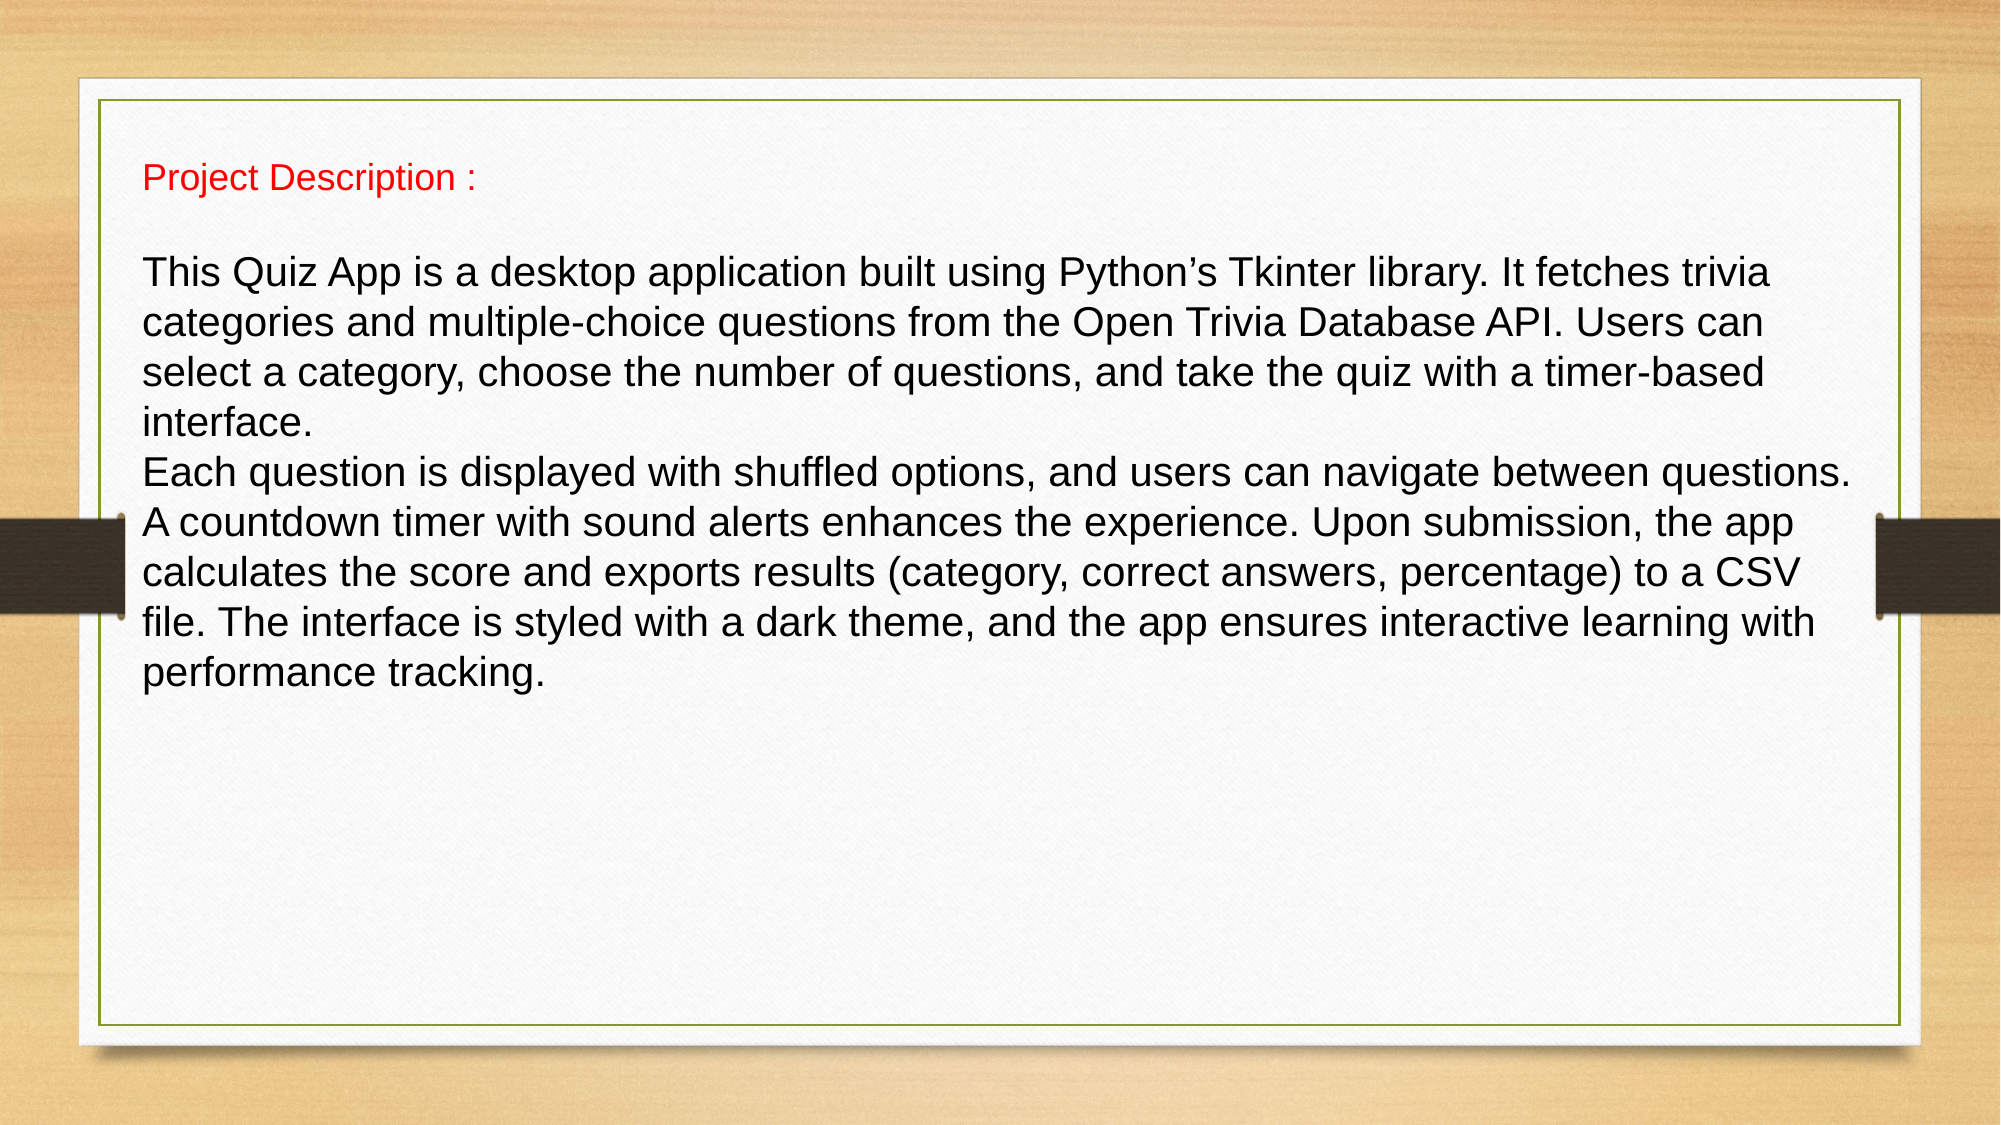

Project Description :
This Quiz App is a desktop application built using Python’s Tkinter library. It fetches trivia categories and multiple-choice questions from the Open Trivia Database API. Users can select a category, choose the number of questions, and take the quiz with a timer-based interface.
Each question is displayed with shuffled options, and users can navigate between questions. A countdown timer with sound alerts enhances the experience. Upon submission, the app calculates the score and exports results (category, correct answers, percentage) to a CSV file. The interface is styled with a dark theme, and the app ensures interactive learning with performance tracking.